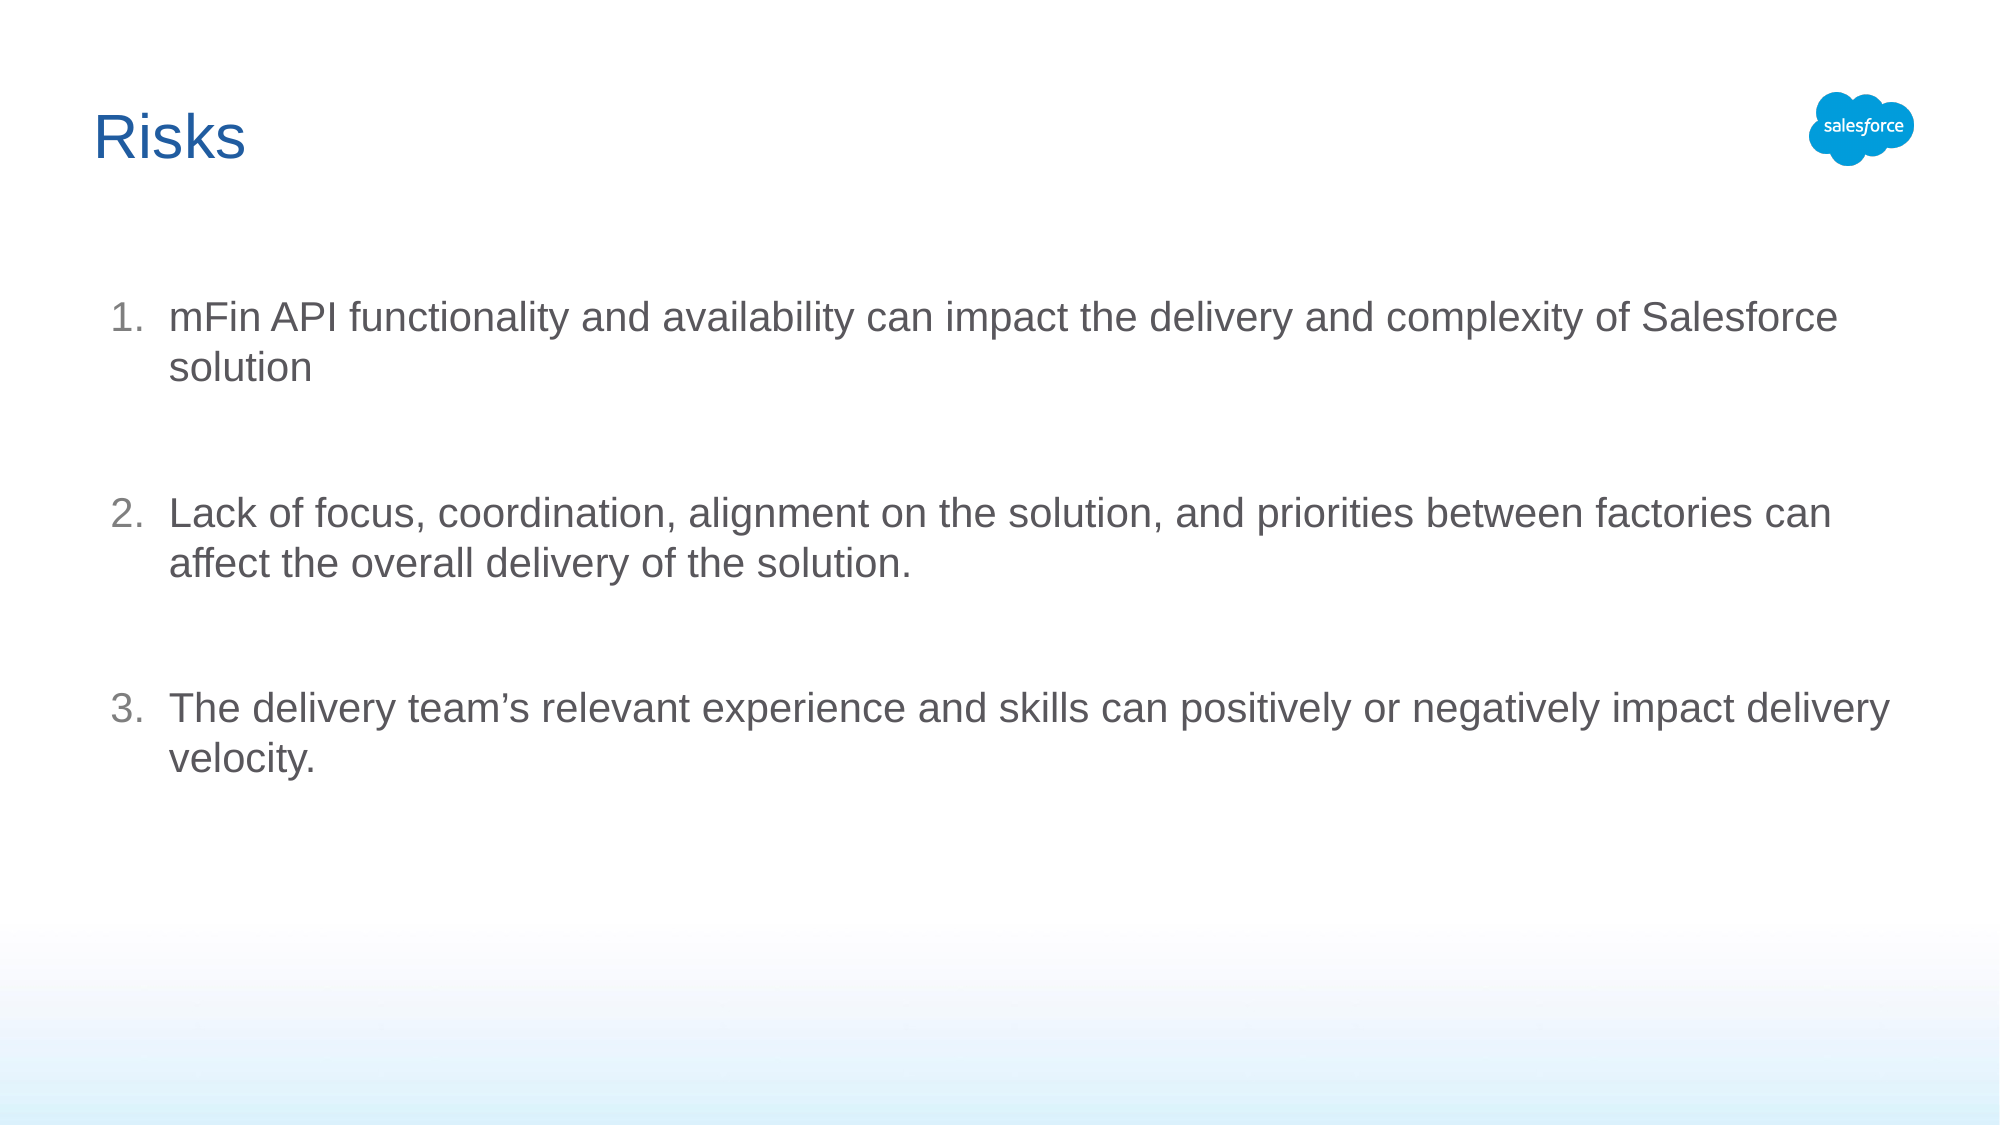

# Risks
mFin API functionality and availability can impact the delivery and complexity of Salesforce solution

Lack of focus, coordination, alignment on the solution, and priorities between factories can affect the overall delivery of the solution.

The delivery team’s relevant experience and skills can positively or negatively impact delivery velocity.